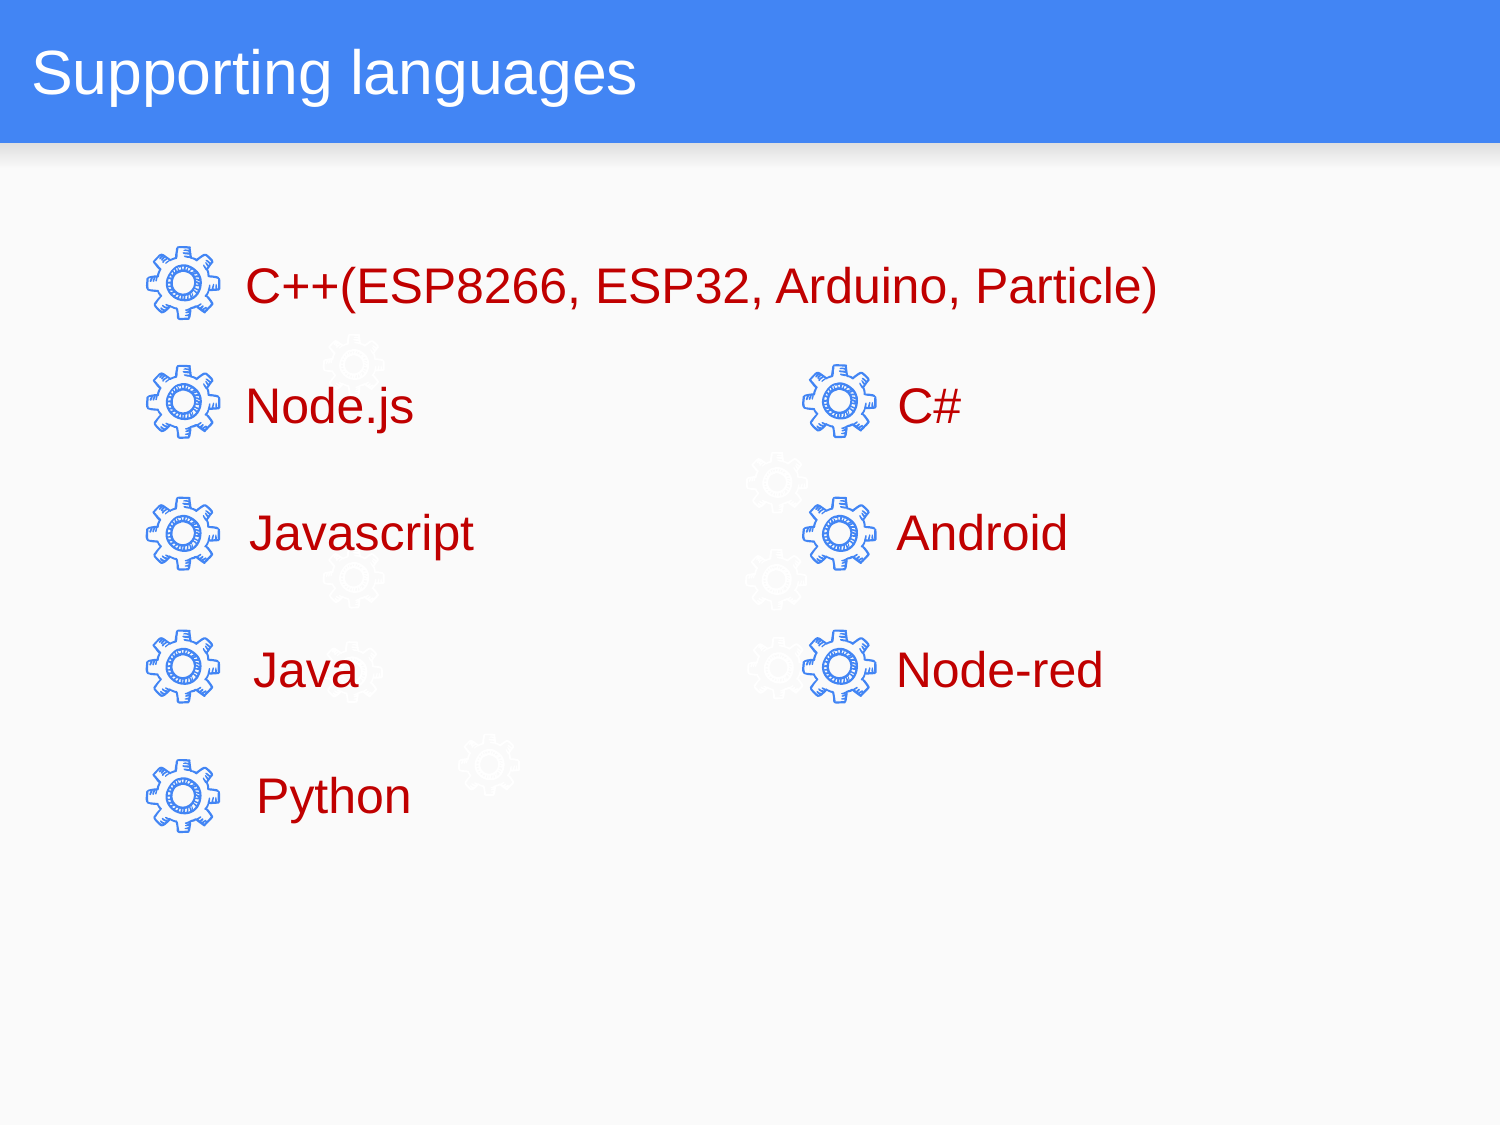

# Supporting languages
C++(ESP8266, ESP32, Arduino, Particle)

Node.js
C#

Javascript
Android

Java
Node-red

Python